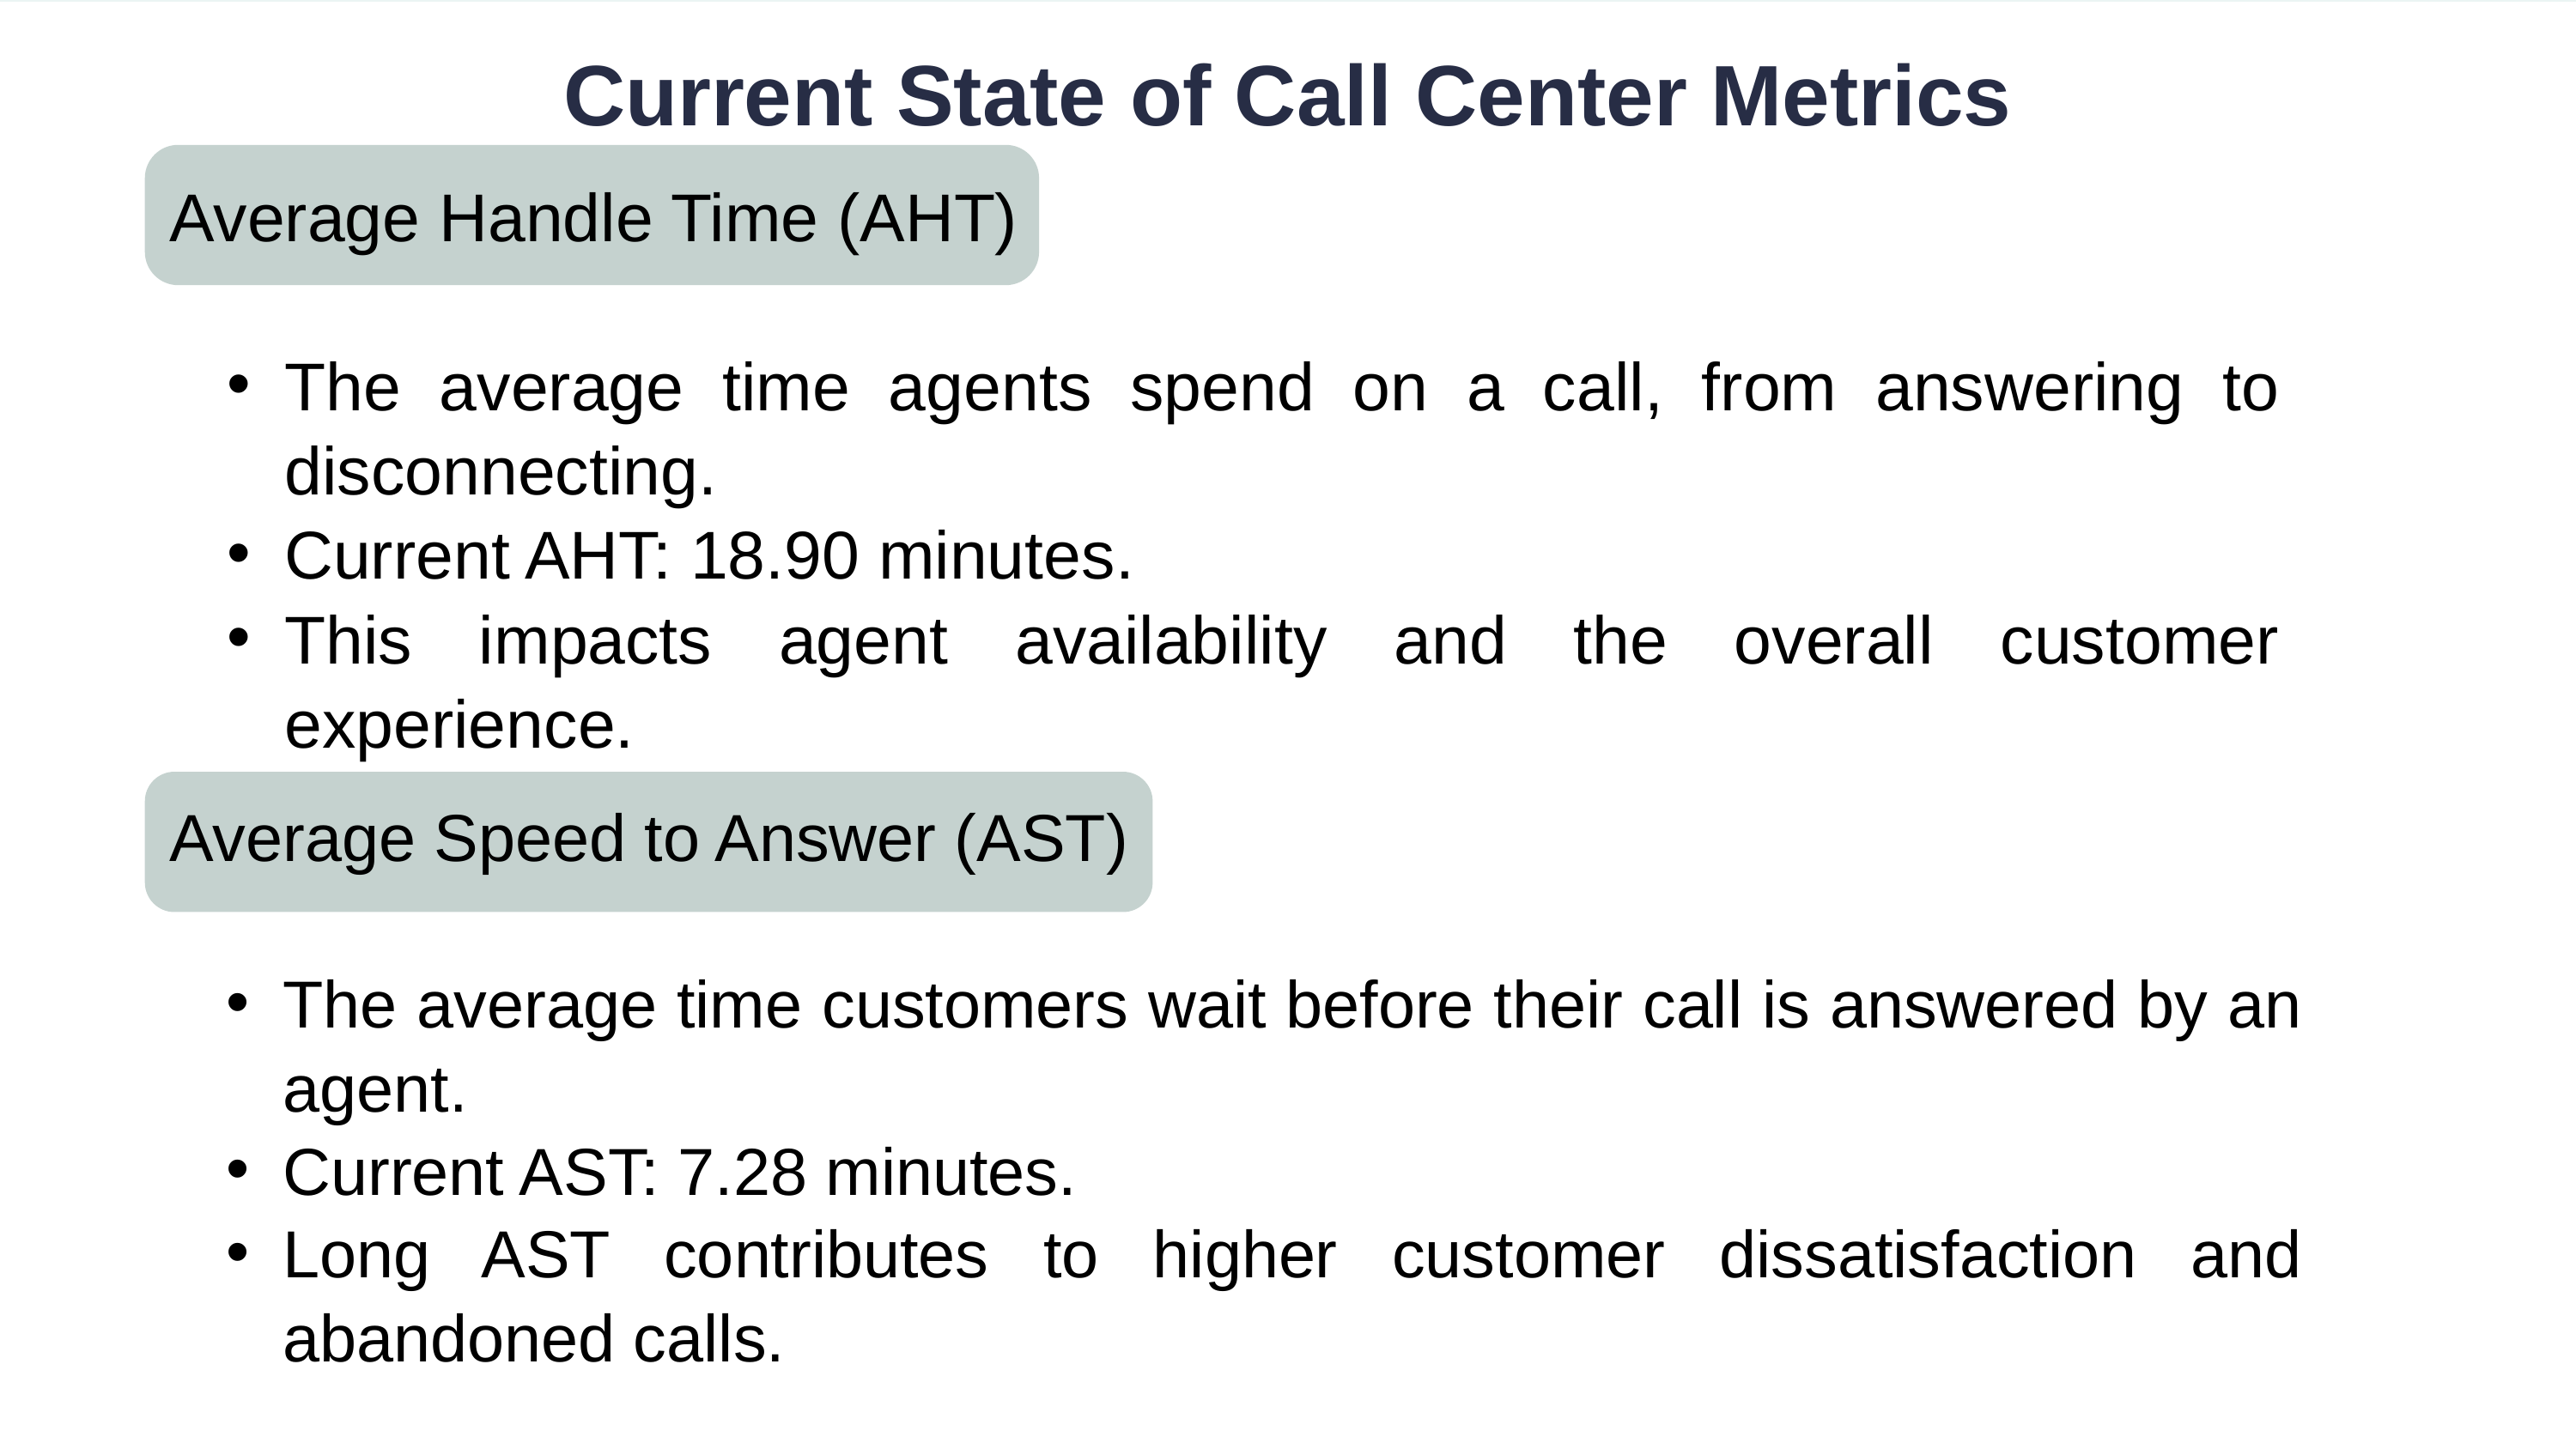

Current State of Call Center Metrics

Average Handle Time (AHT)

The average time agents spend on a call, from answering to disconnecting.
Current AHT: 18.90 minutes.
This impacts agent availability and the overall customer experience.

Average Speed to Answer (AST)

The average time customers wait before their call is answered by an agent.
Current AST: 7.28 minutes.
Long AST contributes to higher customer dissatisfaction and abandoned calls.